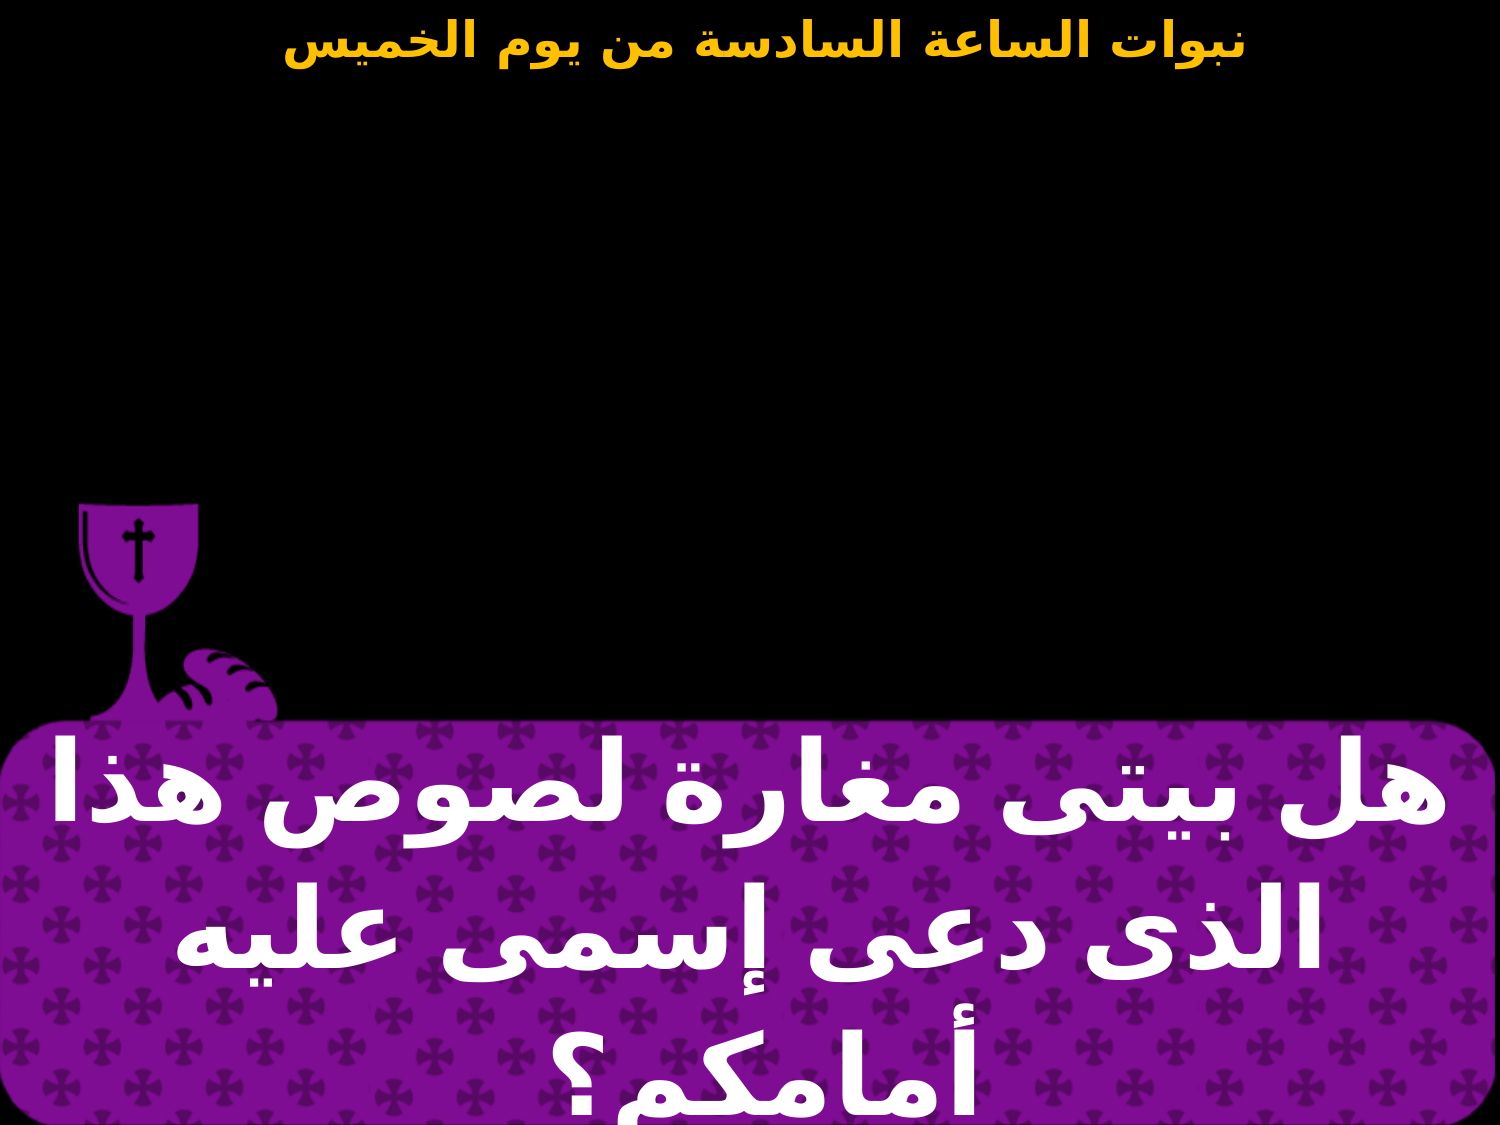

| هل بيتى مغارة لصوص هذا الذى دعى إسمى عليه أمامكم؟ |
| --- |